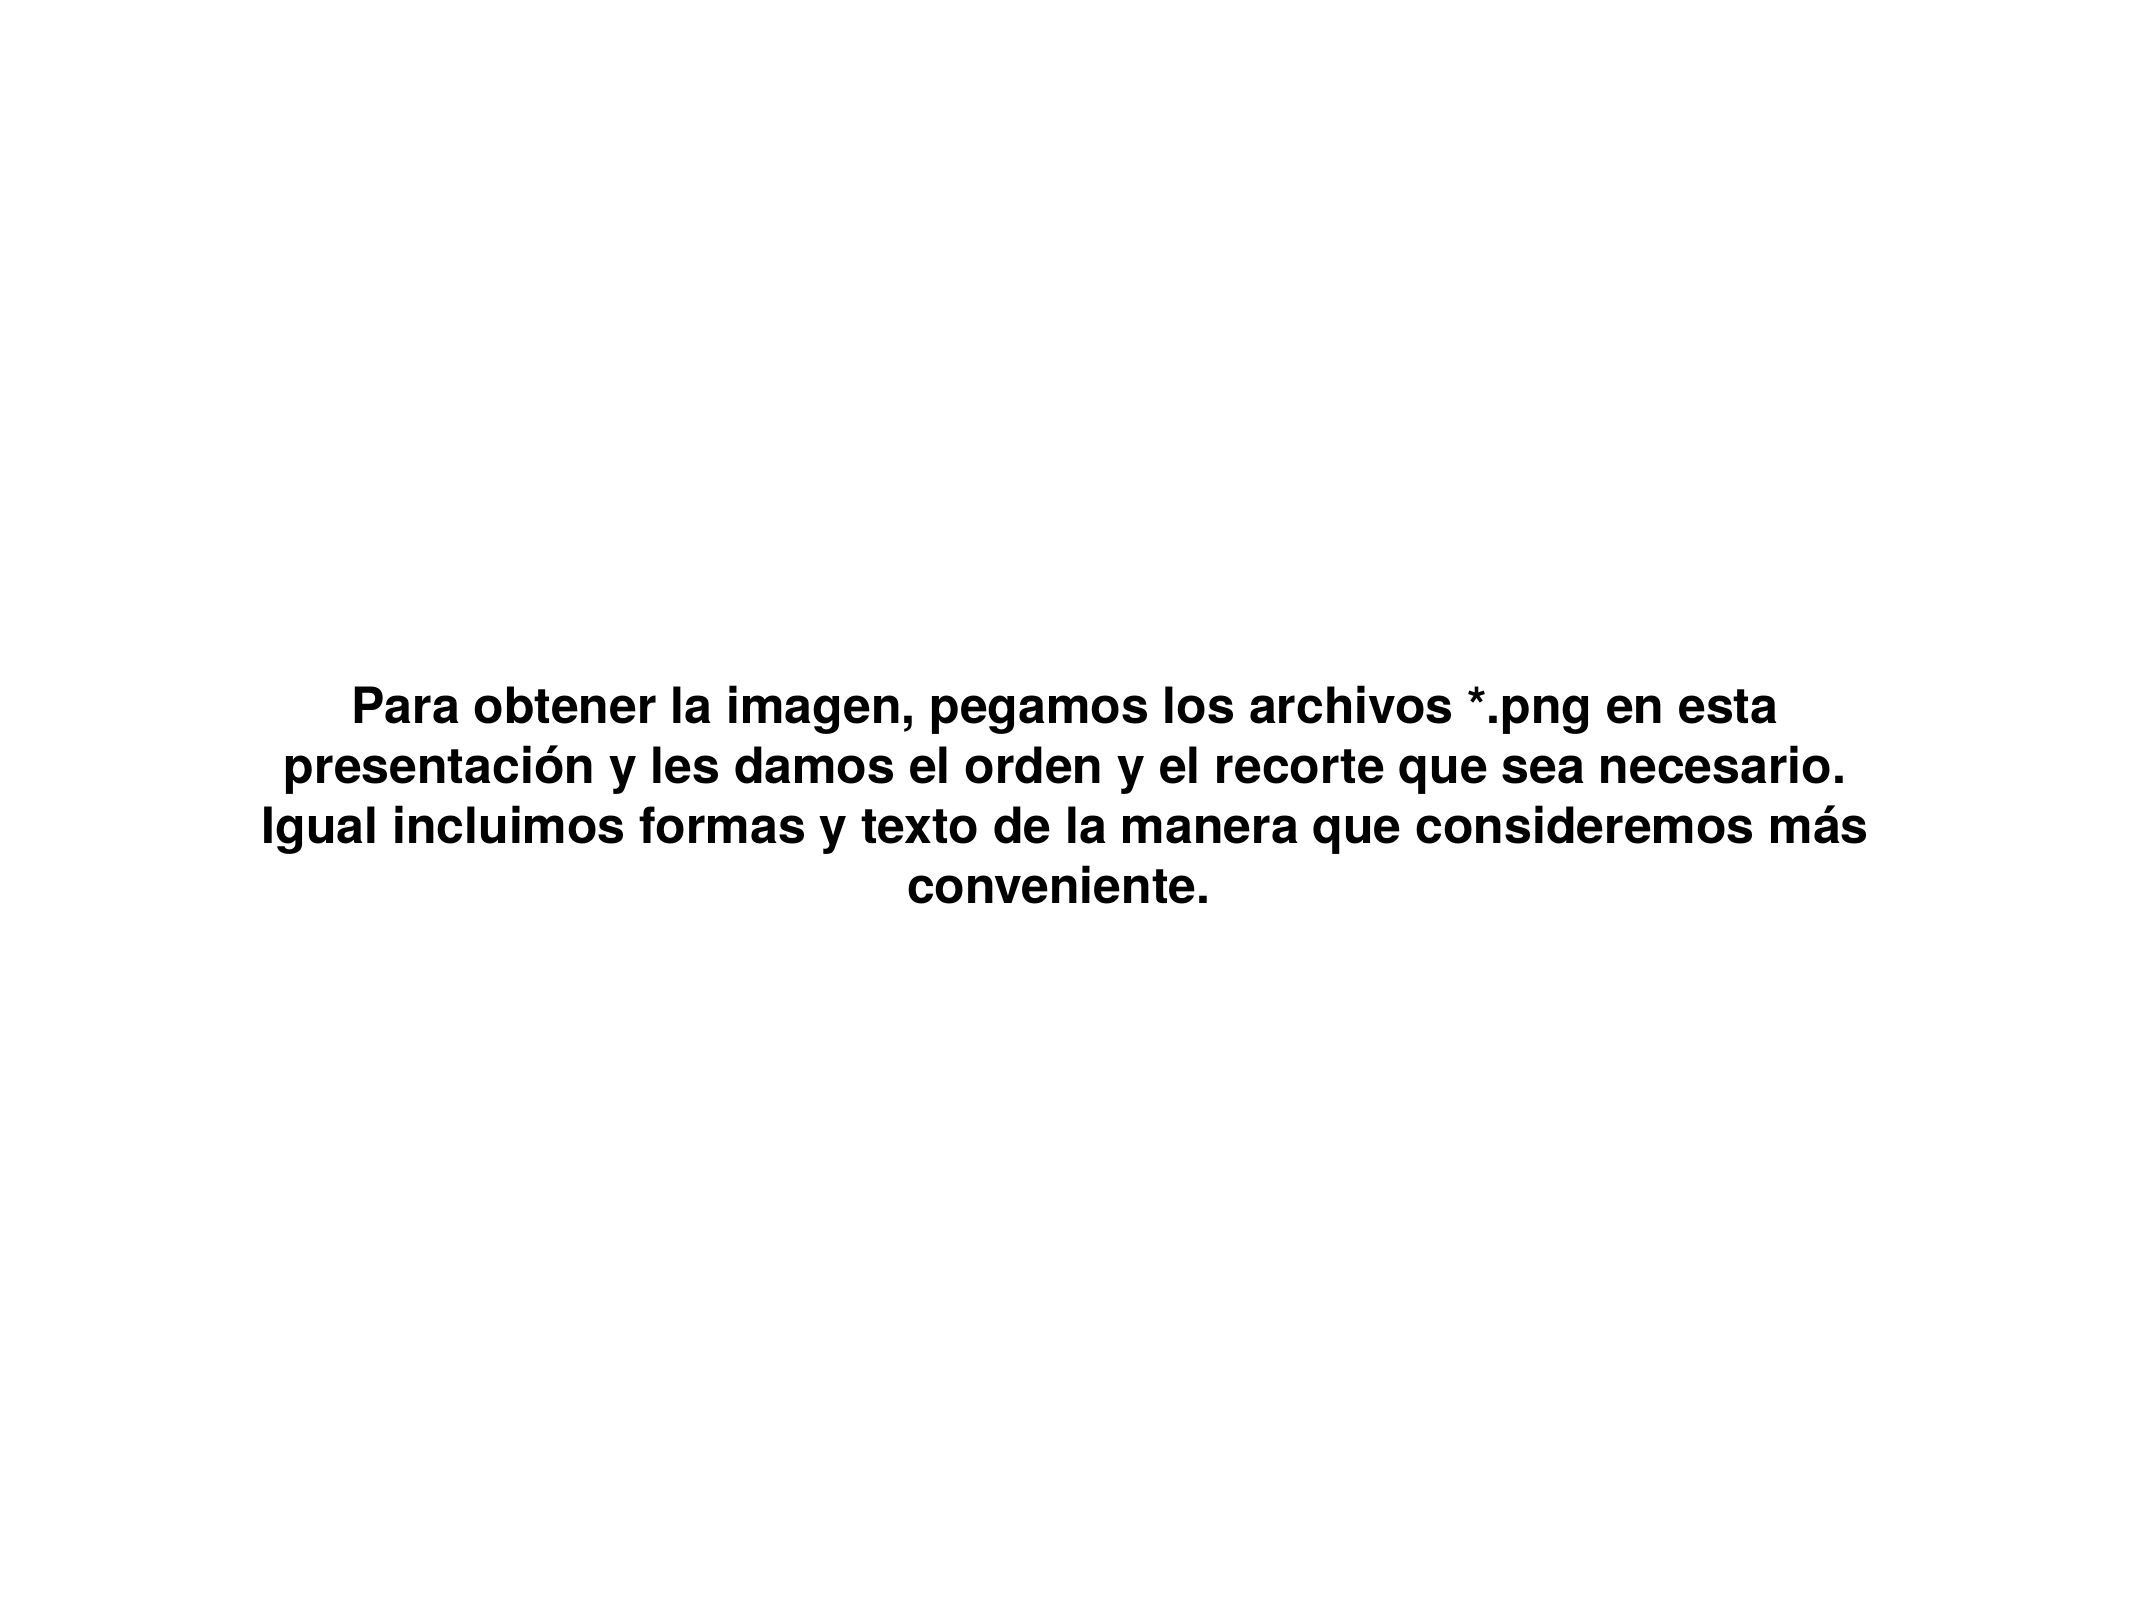

Para obtener la imagen, pegamos los archivos *.png en esta presentación y les damos el orden y el recorte que sea necesario. Igual incluimos formas y texto de la manera que consideremos más conveniente.